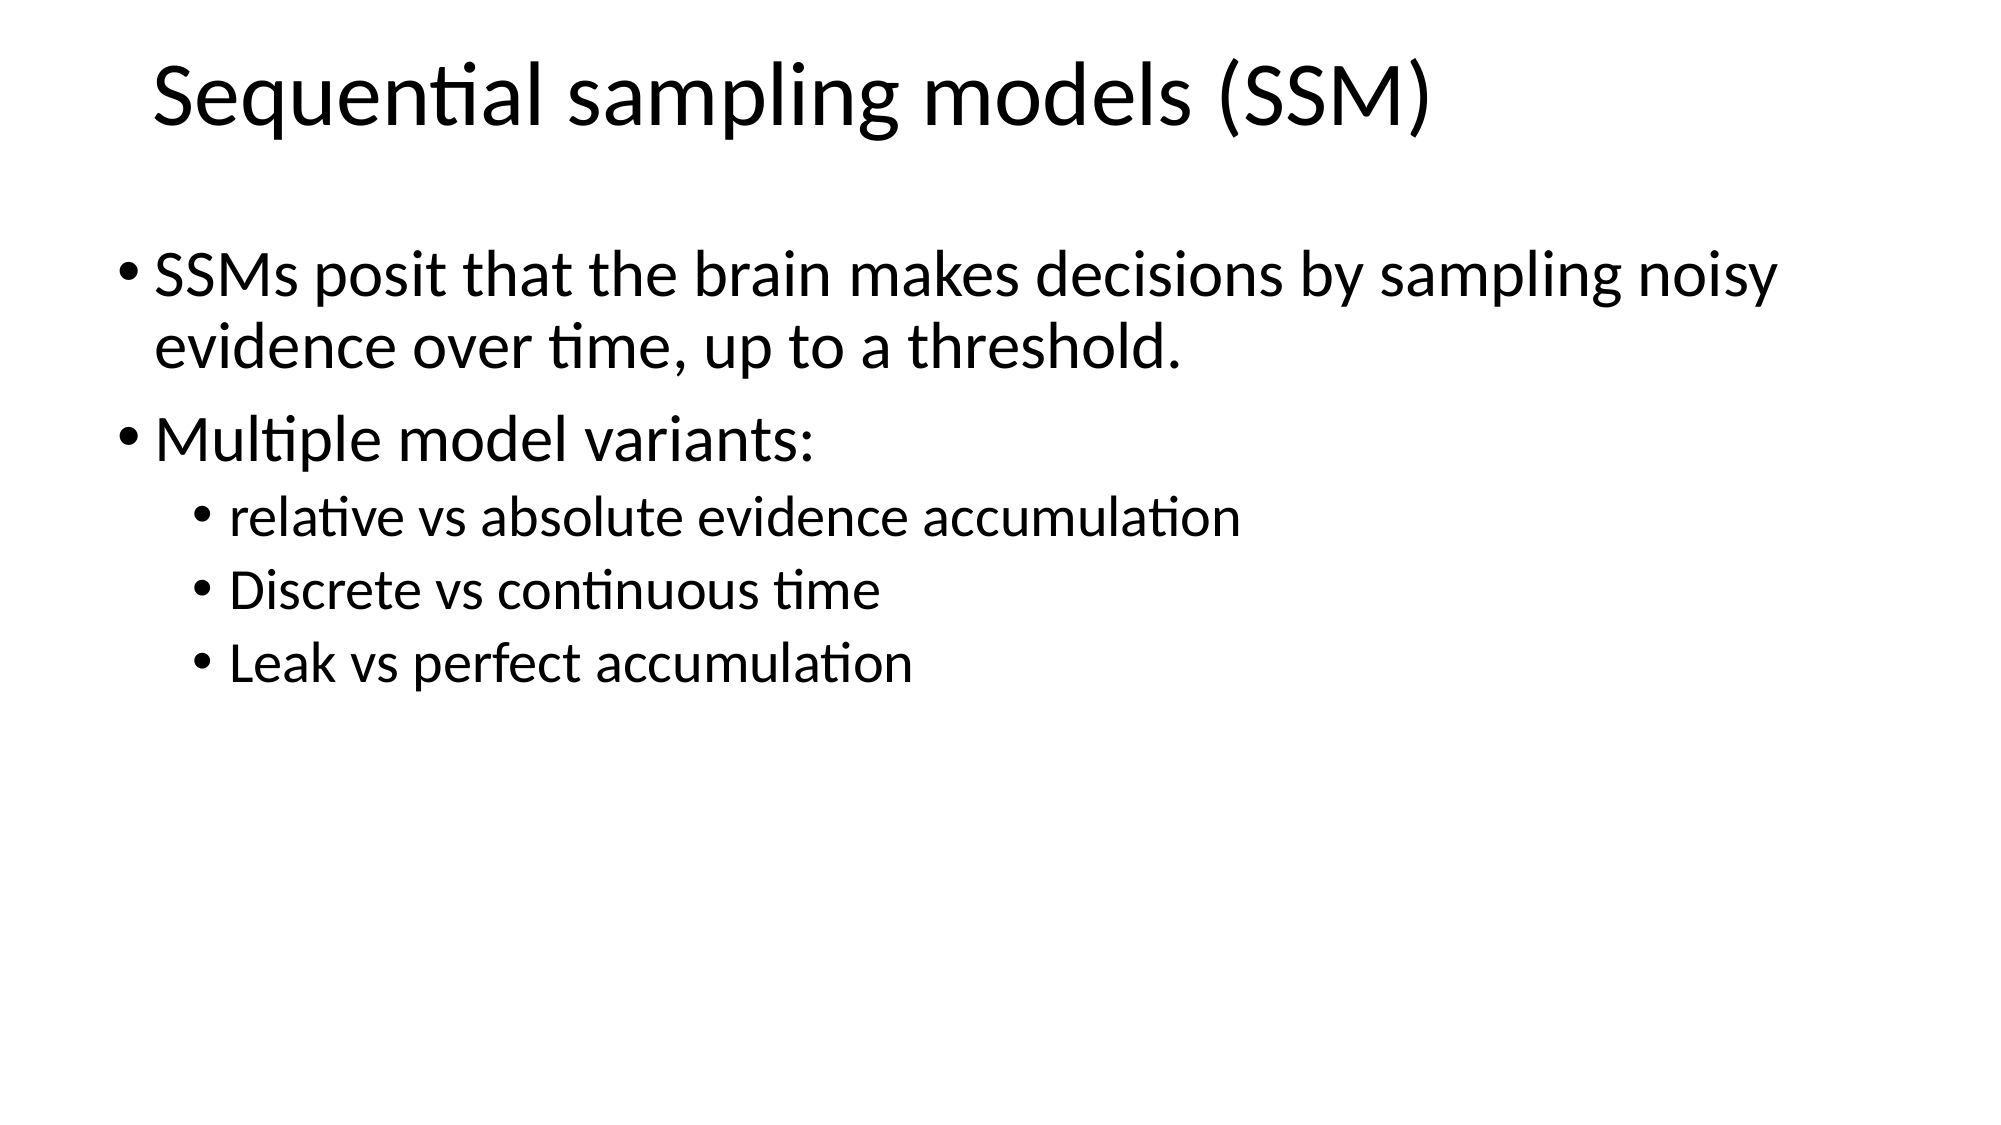

# Sequential sampling models (SSM)
SSMs posit that the brain makes decisions by sampling noisy evidence over time, up to a threshold.
Multiple model variants:
relative vs absolute evidence accumulation
Discrete vs continuous time
Leak vs perfect accumulation